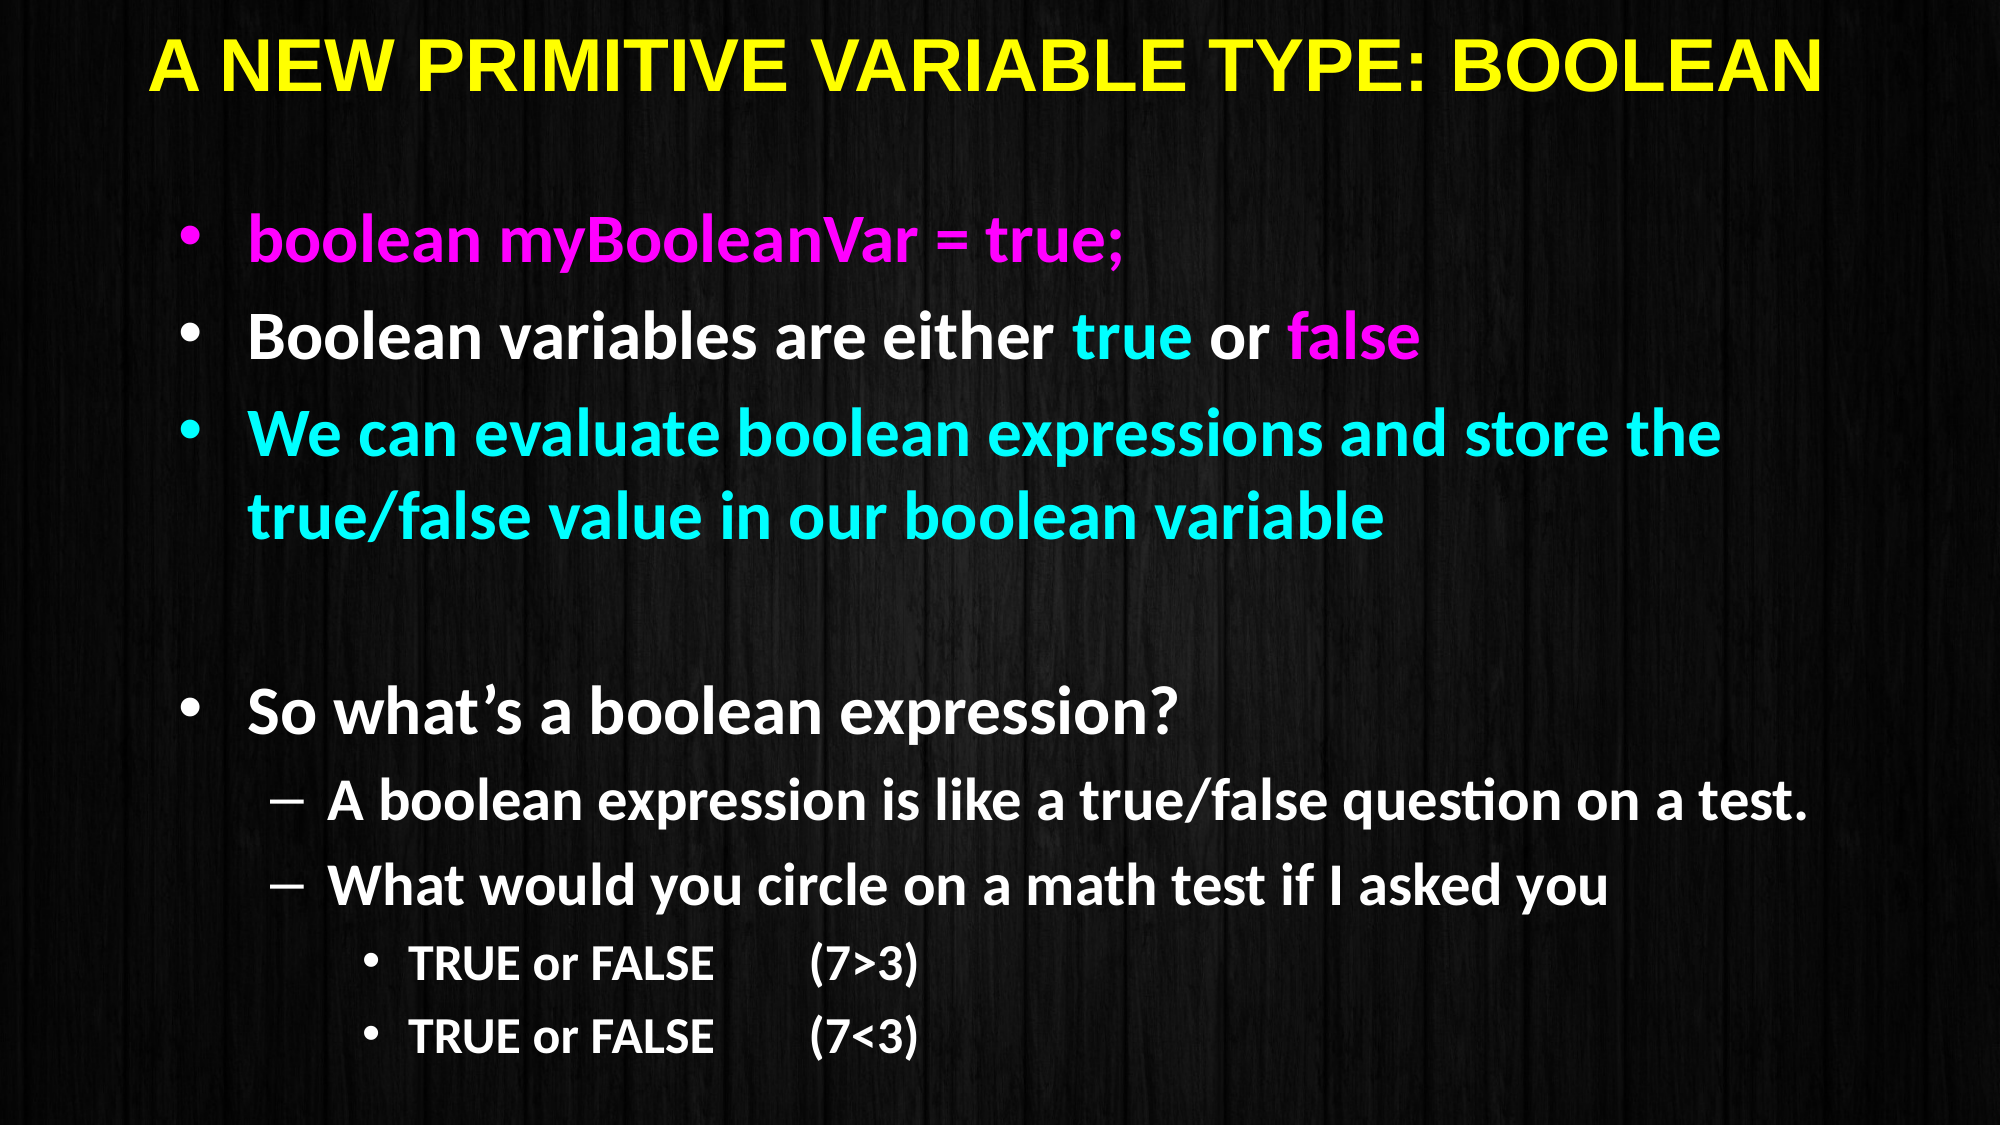

# A new primitive variable type: boolean
boolean myBooleanVar = true;
Boolean variables are either true or false
We can evaluate boolean expressions and store the true/false value in our boolean variable

So what’s a boolean expression?
A boolean expression is like a true/false question on a test.
What would you circle on a math test if I asked you
TRUE or FALSE        (7>3)
TRUE or FALSE        (7<3)